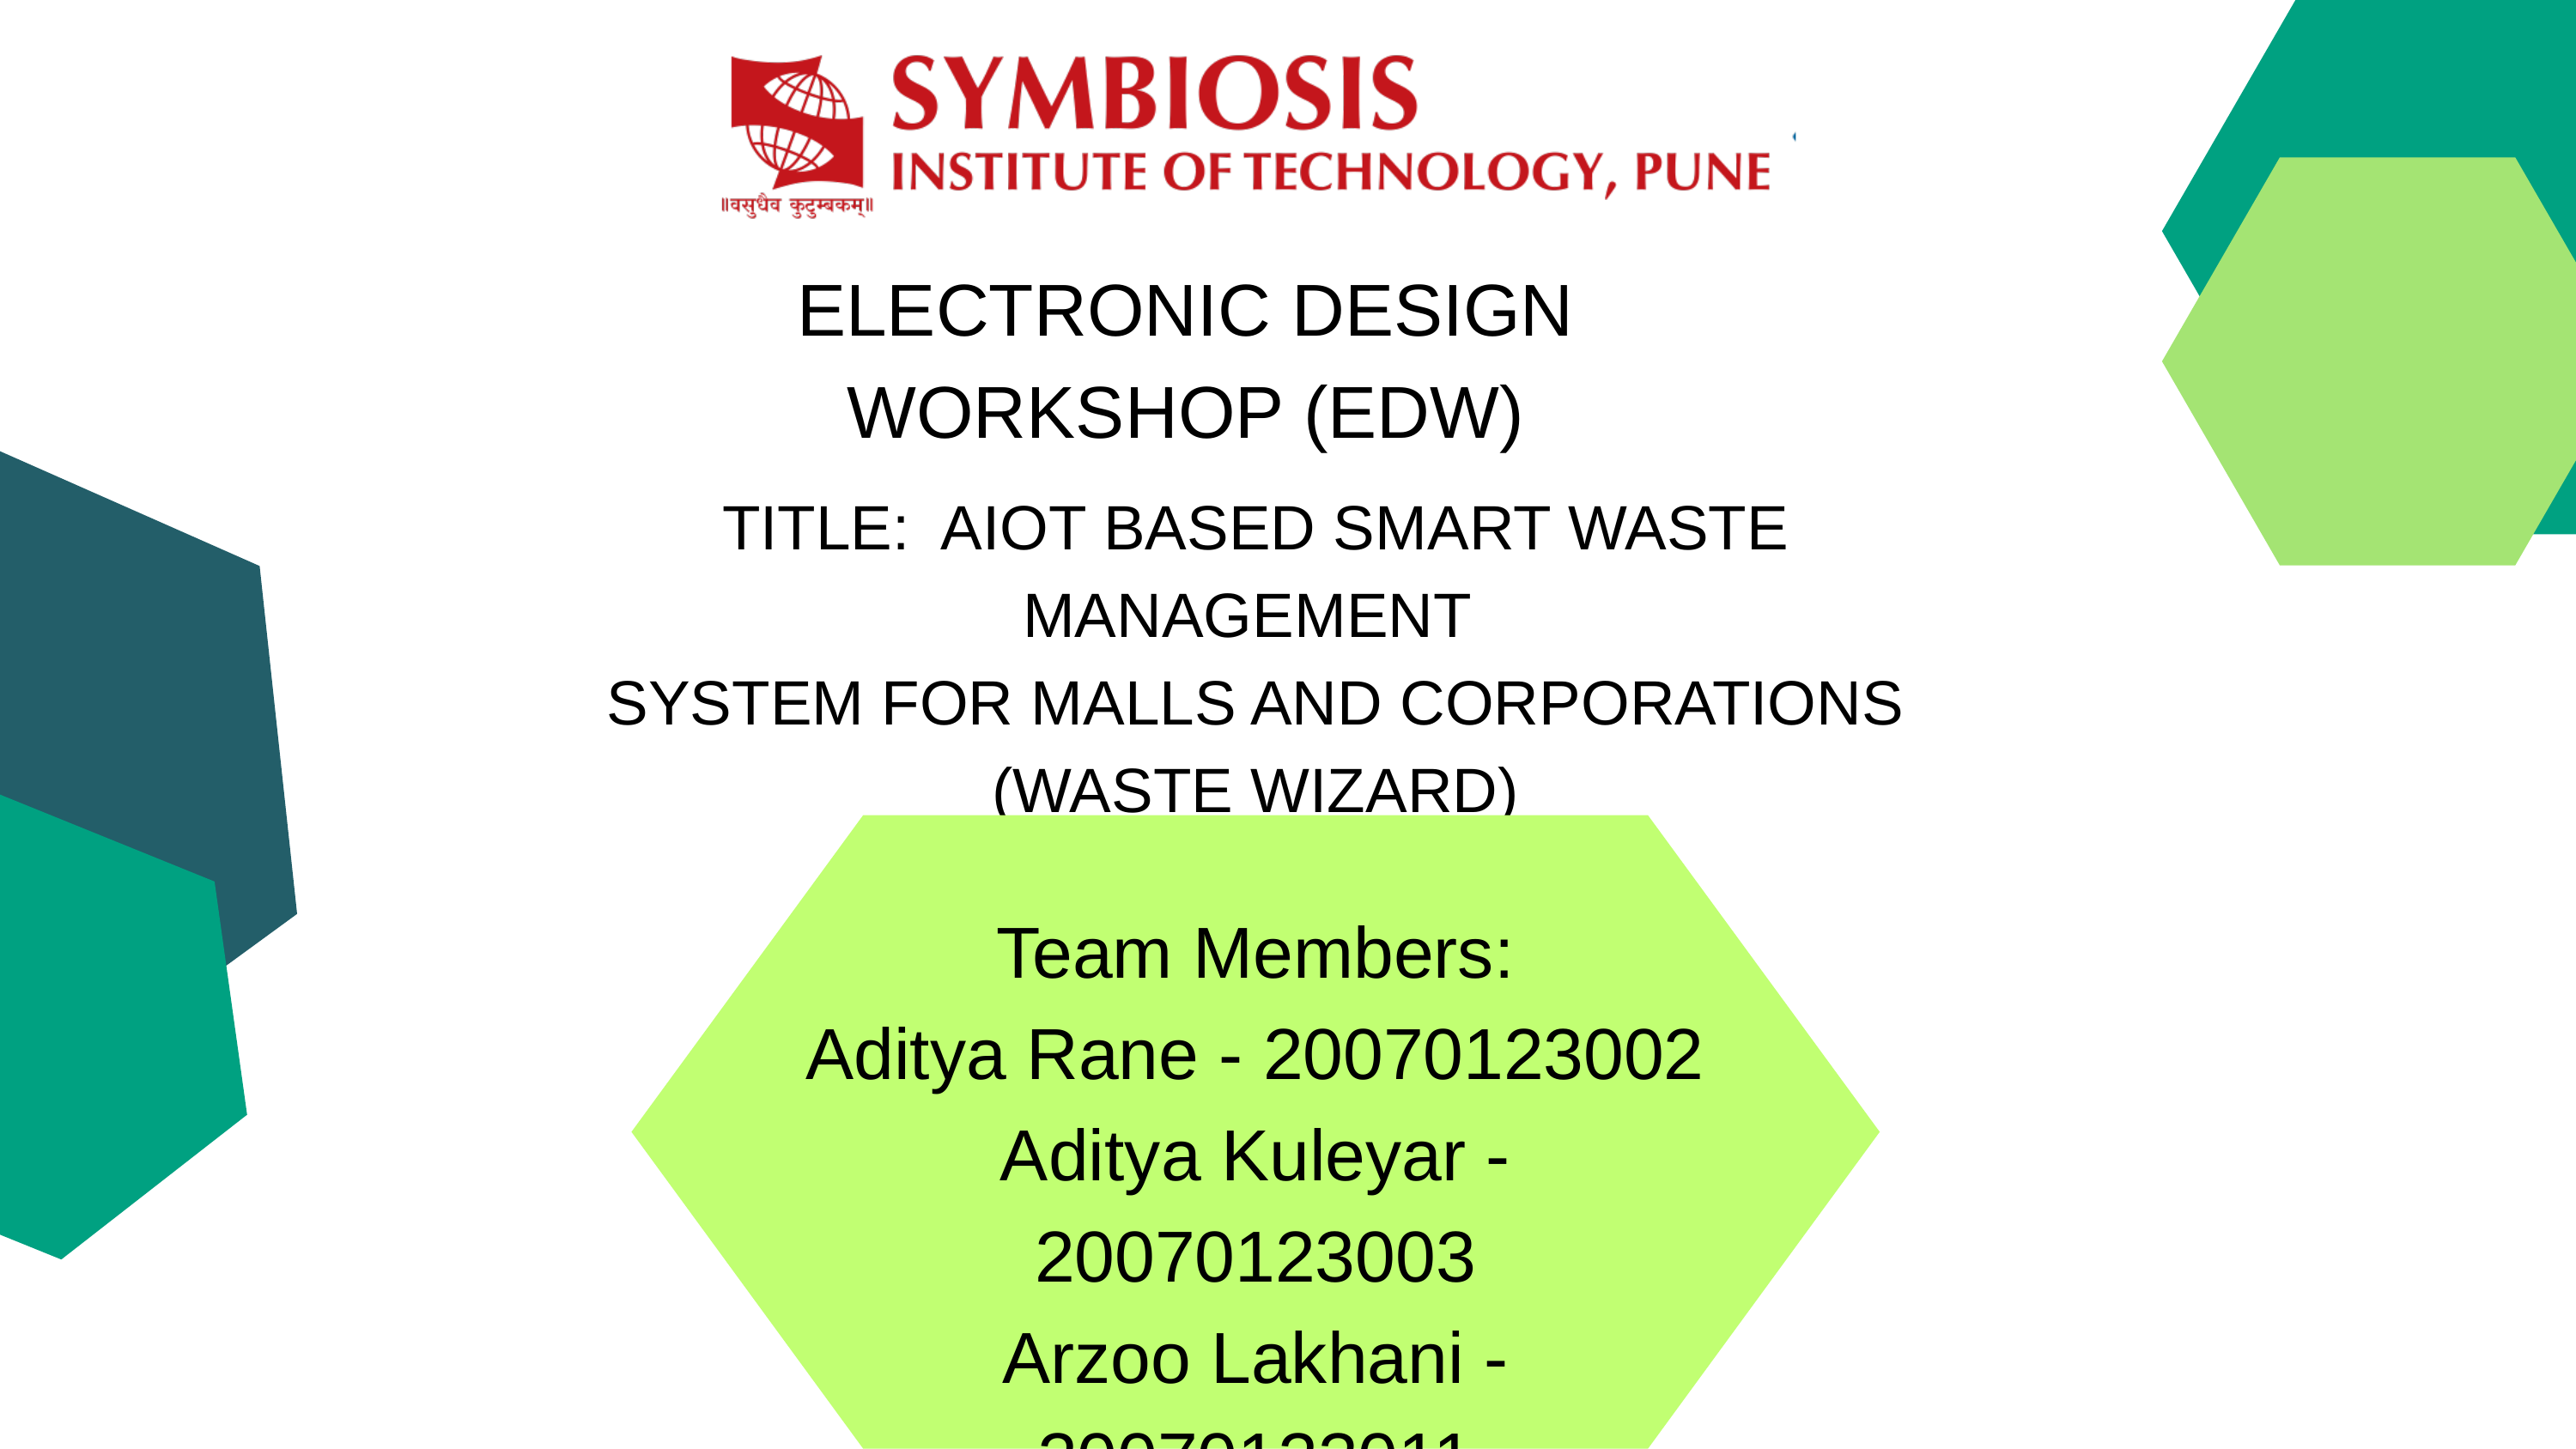

ELECTRONIC DESIGN WORKSHOP (EDW)

TITLE:  AIOT BASED SMART WASTE MANAGEMENT
SYSTEM FOR MALLS AND CORPORATIONS
(WASTE WIZARD)

Team Members:
Aditya Rane - 20070123002
Aditya Kuleyar - 20070123003
Arzoo Lakhani - 20070123011
Dhruv Dolas -20070123015